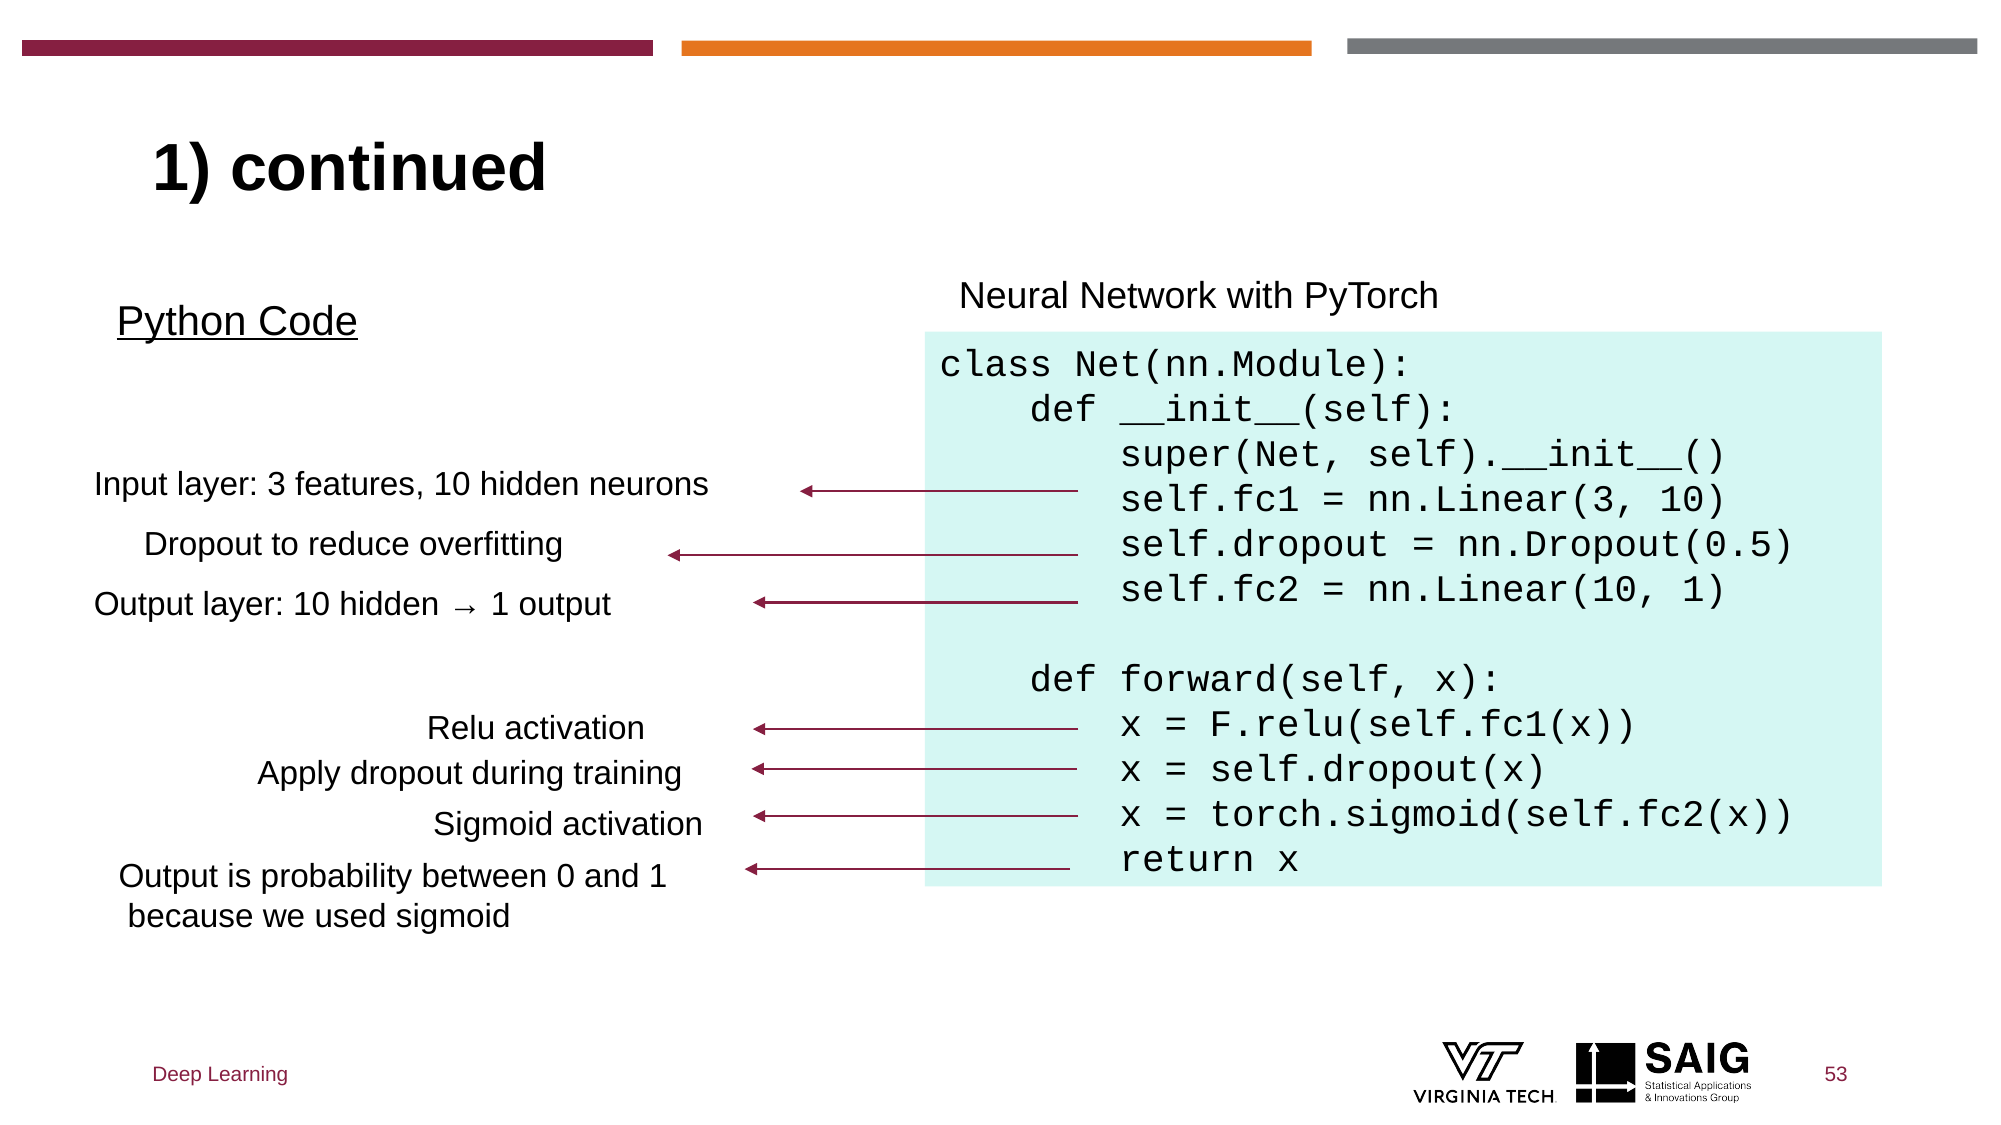

# 1) continued
Neural Network with PyTorch

Python Code
class Net(nn.Module):
    def __init__(self):
        super(Net, self).__init__()
        self.fc1 = nn.Linear(3, 10)
        self.dropout = nn.Dropout(0.5)
        self.fc2 = nn.Linear(10, 1)

    def forward(self, x):
        x = F.relu(self.fc1(x))
        x = self.dropout(x)
        x = torch.sigmoid(self.fc2(x))
        return x
Input layer: 3 features, 10 hidden neurons
Dropout to reduce overfitting
Output layer: 10 hidden → 1 output
Relu activation
Apply dropout during training
Sigmoid activation
Output is probability between 0 and 1
 because we used sigmoid
Deep Learning
53